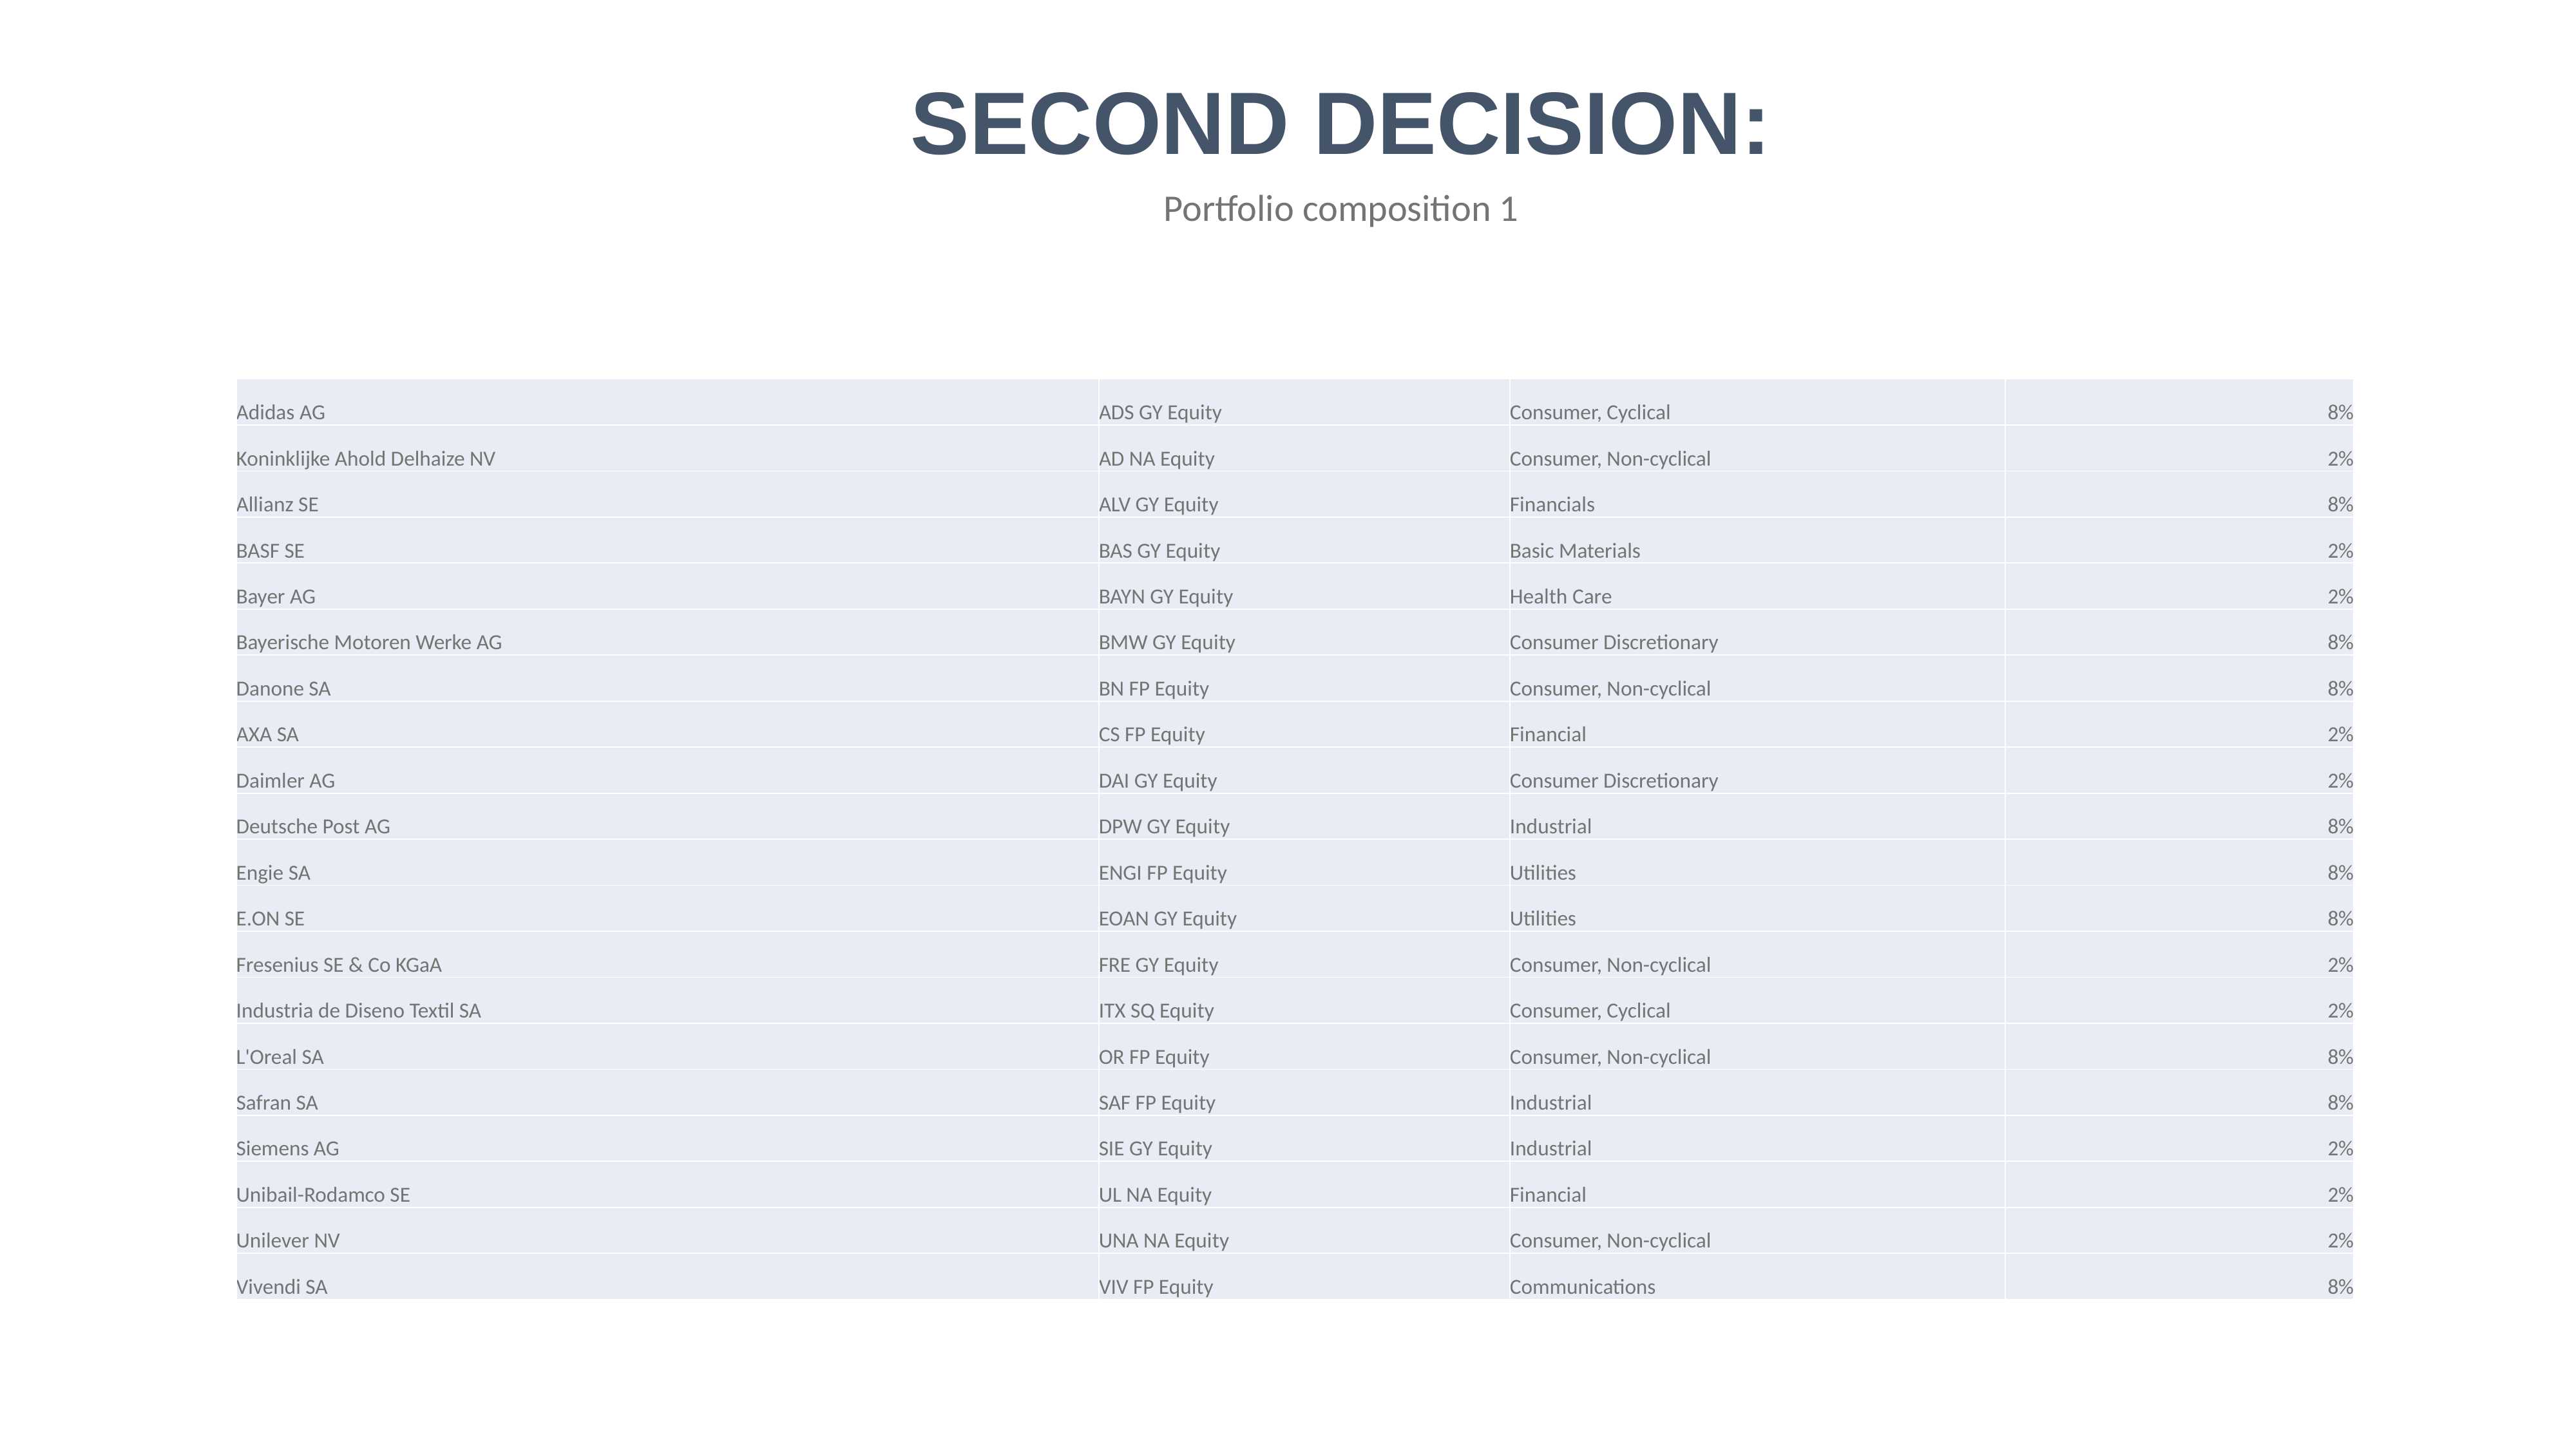

SECOND DECISION:
Portfolio composition 1
| Adidas AG | ADS GY Equity | Consumer, Cyclical | 8% |
| --- | --- | --- | --- |
| Koninklijke Ahold Delhaize NV | AD NA Equity | Consumer, Non-cyclical | 2% |
| Allianz SE | ALV GY Equity | Financials | 8% |
| BASF SE | BAS GY Equity | Basic Materials | 2% |
| Bayer AG | BAYN GY Equity | Health Care | 2% |
| Bayerische Motoren Werke AG | BMW GY Equity | Consumer Discretionary | 8% |
| Danone SA | BN FP Equity | Consumer, Non-cyclical | 8% |
| AXA SA | CS FP Equity | Financial | 2% |
| Daimler AG | DAI GY Equity | Consumer Discretionary | 2% |
| Deutsche Post AG | DPW GY Equity | Industrial | 8% |
| Engie SA | ENGI FP Equity | Utilities | 8% |
| E.ON SE | EOAN GY Equity | Utilities | 8% |
| Fresenius SE & Co KGaA | FRE GY Equity | Consumer, Non-cyclical | 2% |
| Industria de Diseno Textil SA | ITX SQ Equity | Consumer, Cyclical | 2% |
| L'Oreal SA | OR FP Equity | Consumer, Non-cyclical | 8% |
| Safran SA | SAF FP Equity | Industrial | 8% |
| Siemens AG | SIE GY Equity | Industrial | 2% |
| Unibail-Rodamco SE | UL NA Equity | Financial | 2% |
| Unilever NV | UNA NA Equity | Consumer, Non-cyclical | 2% |
| Vivendi SA | VIV FP Equity | Communications | 8% |